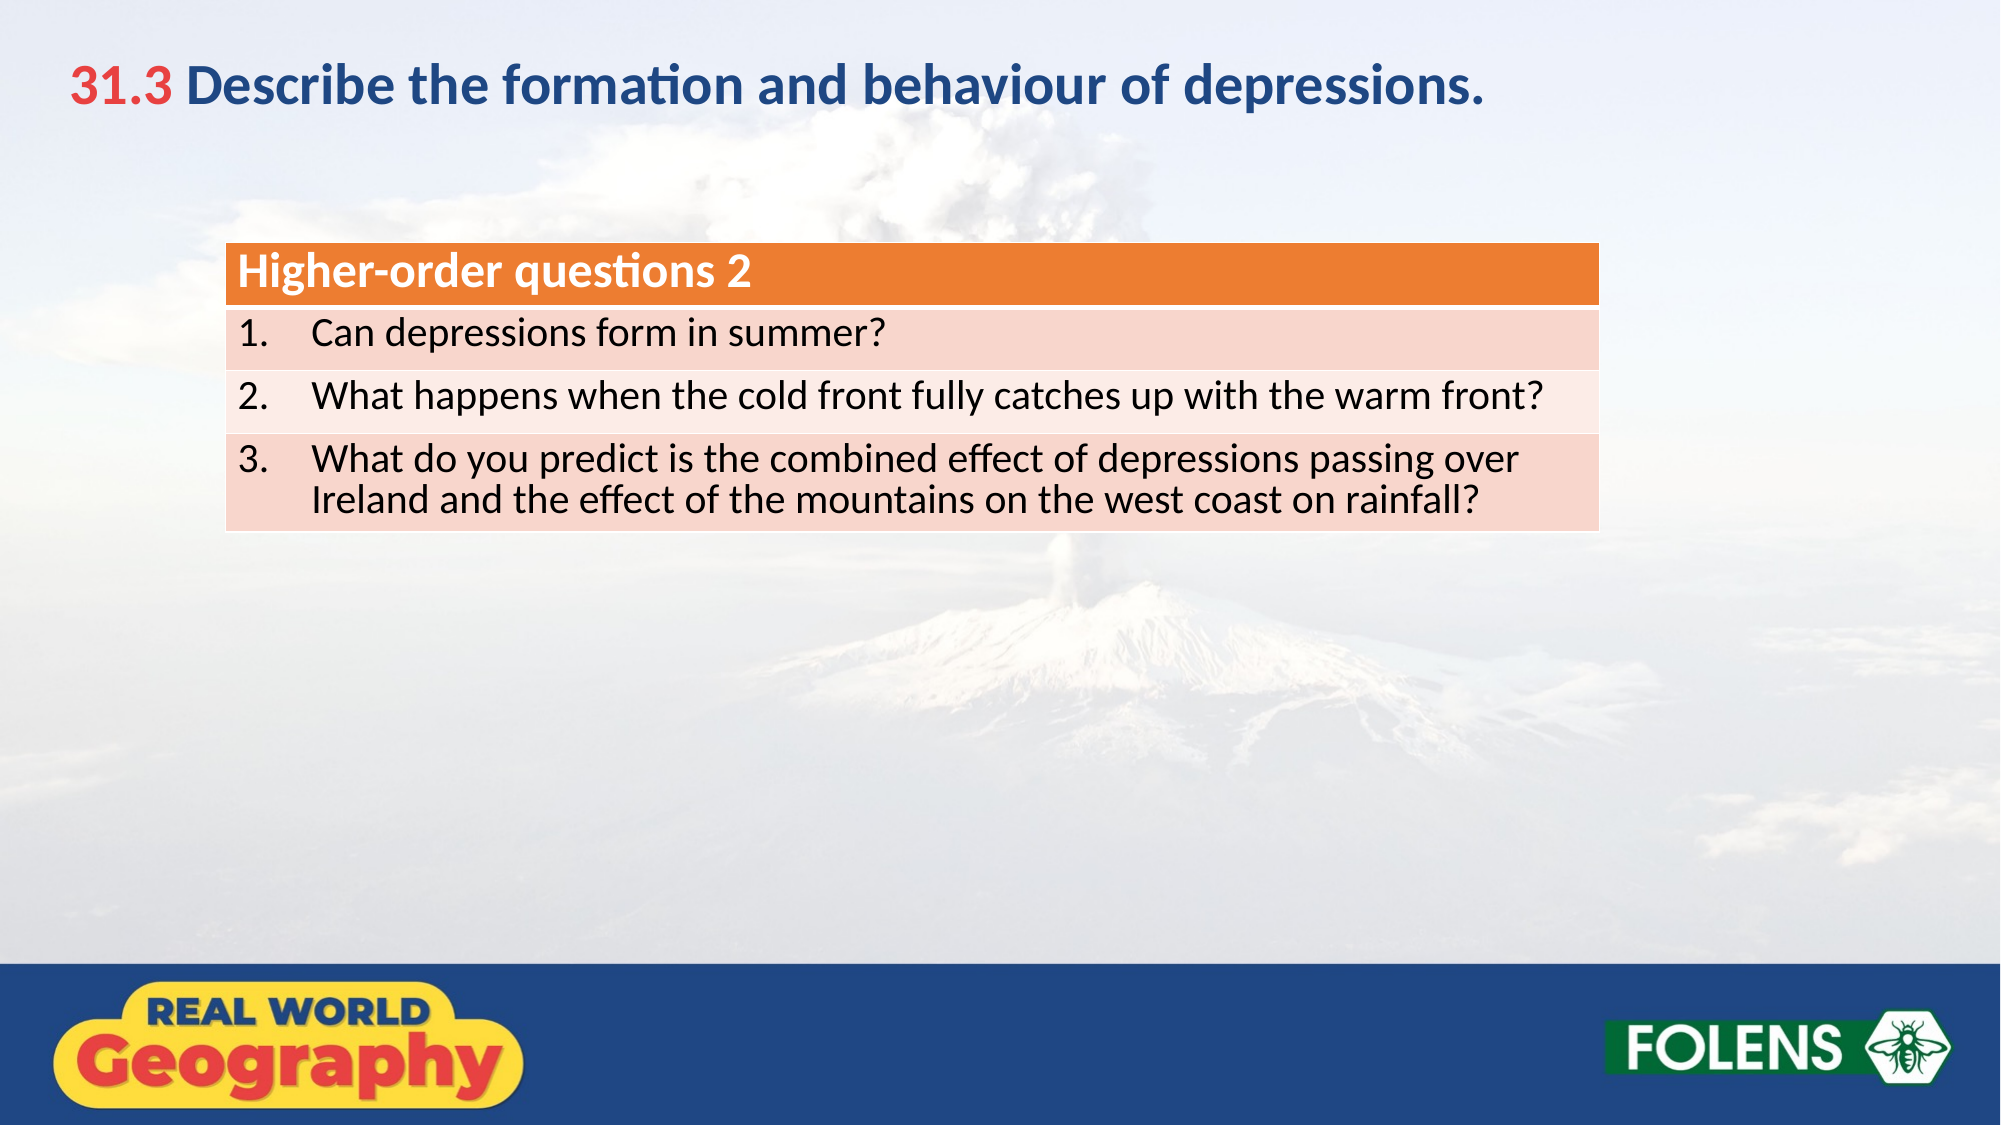

31.3 Describe the formation and behaviour of depressions.
| Higher-order questions 2 |
| --- |
| 1. Can depressions form in summer? |
| 2. What happens when the cold front fully catches up with the warm front? |
| 3. What do you predict is the combined effect of depressions passing over Ireland and the effect of the mountains on the west coast on rainfall? |